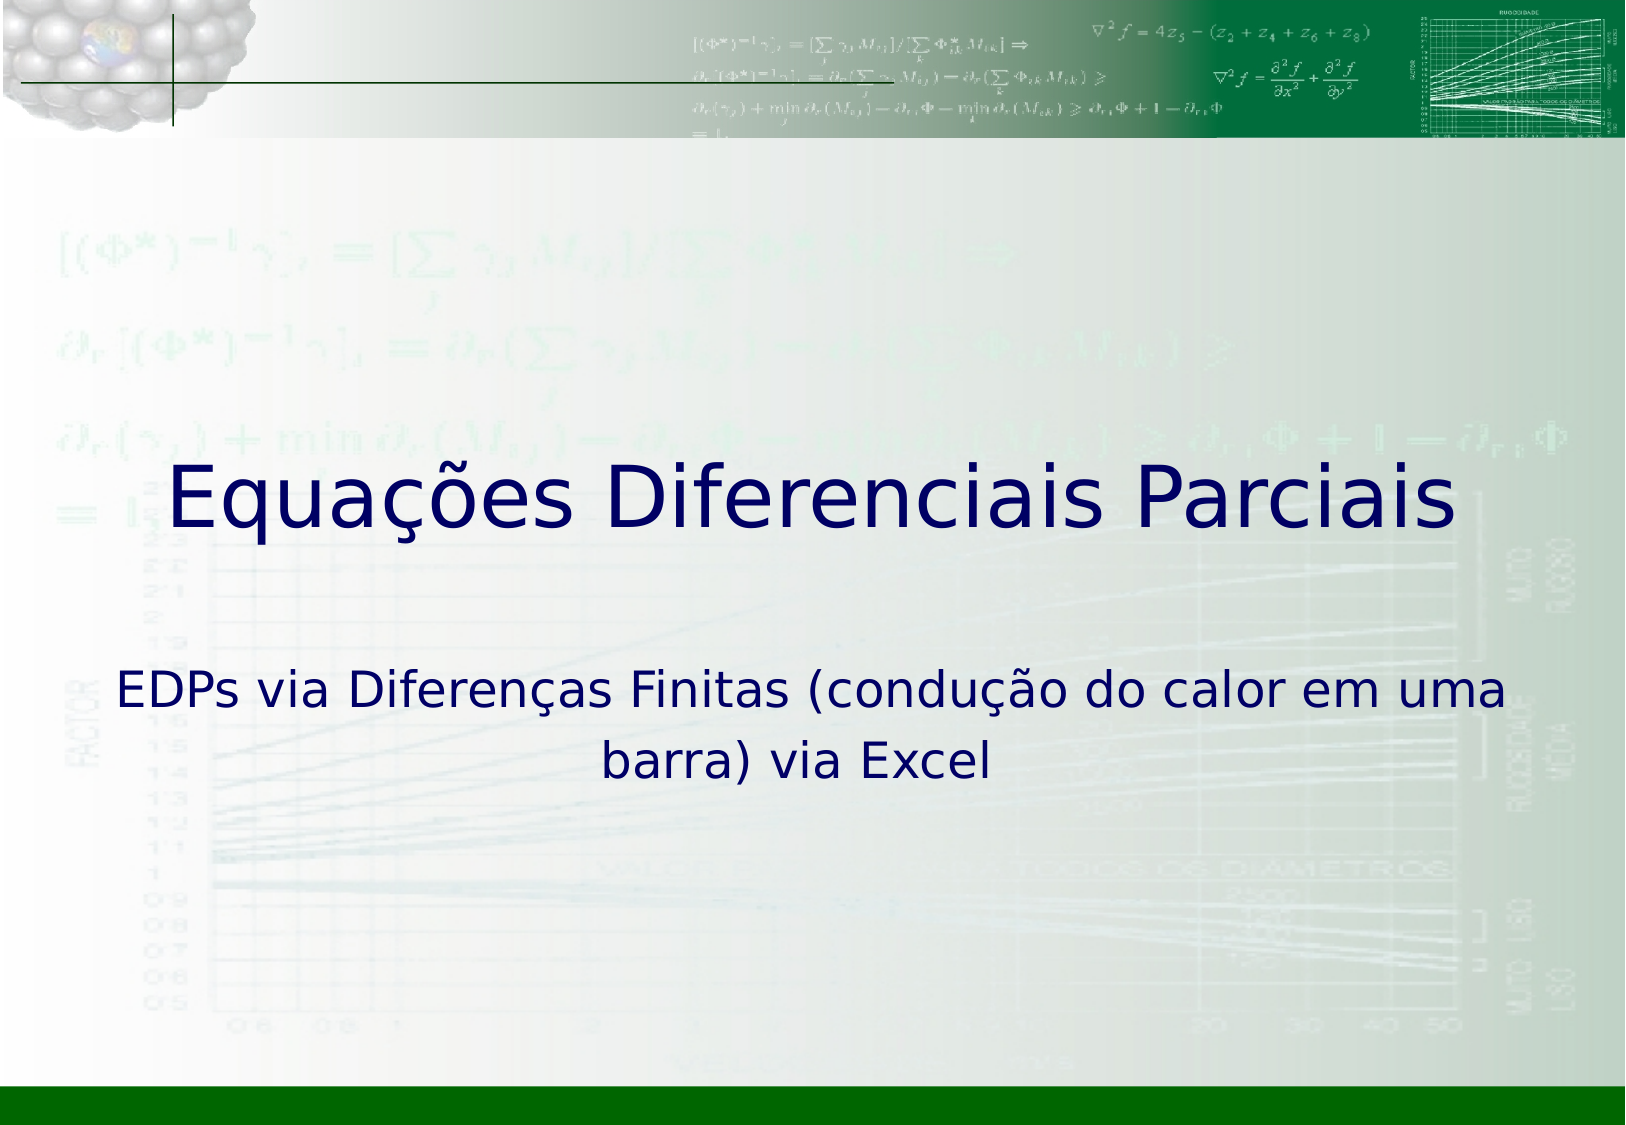

# Equações Diferenciais Parciais
EDPs via Diferenças Finitas (condução do calor em uma barra) via Excel